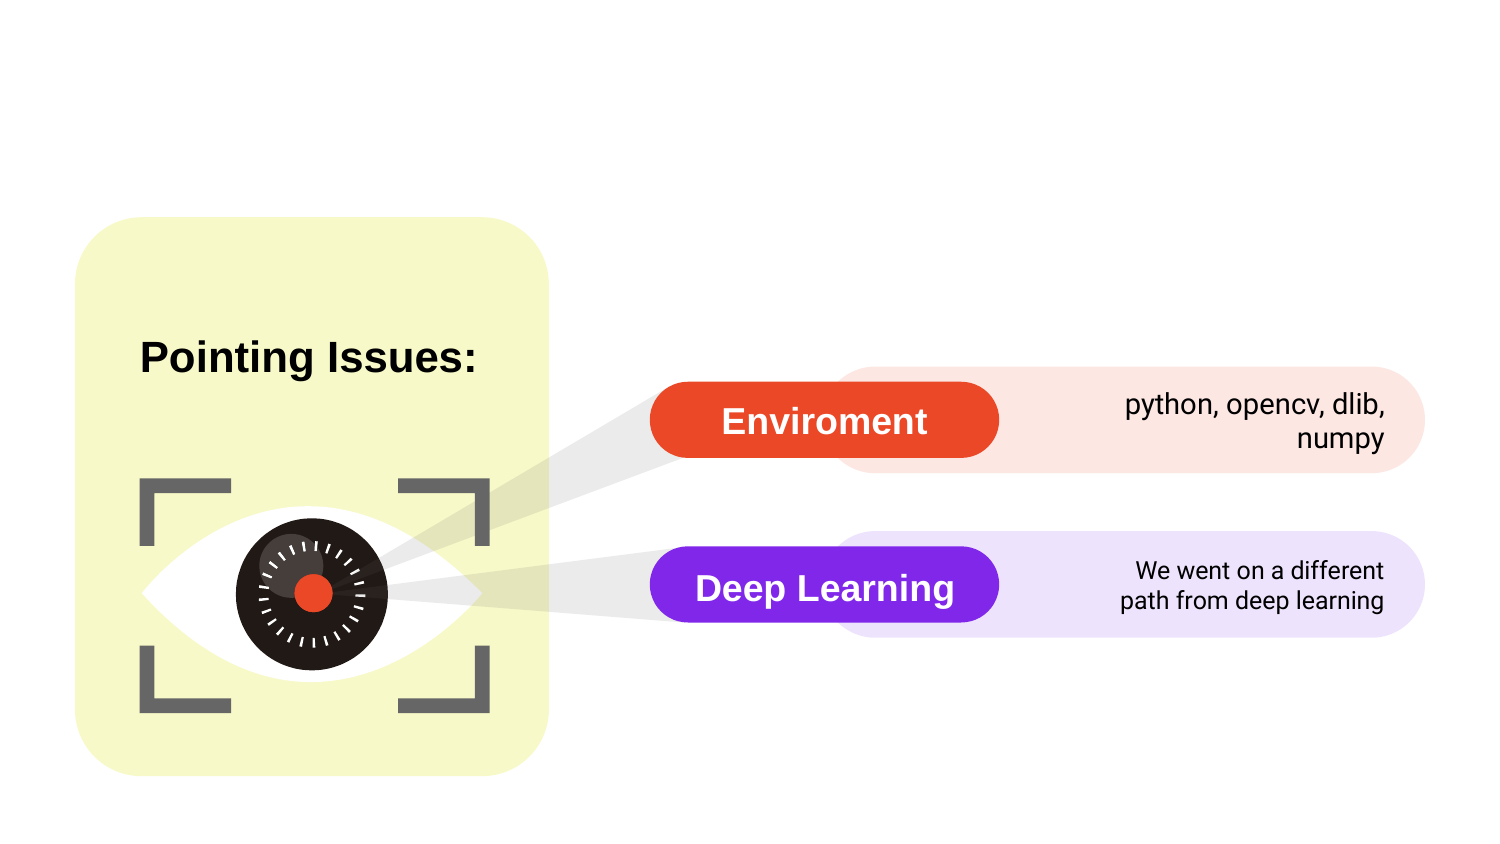

#

Pointing Issues:

Enviroment
python, opencv, dlib, numpy

We went on a different path from deep learning
Deep Learning

Learning